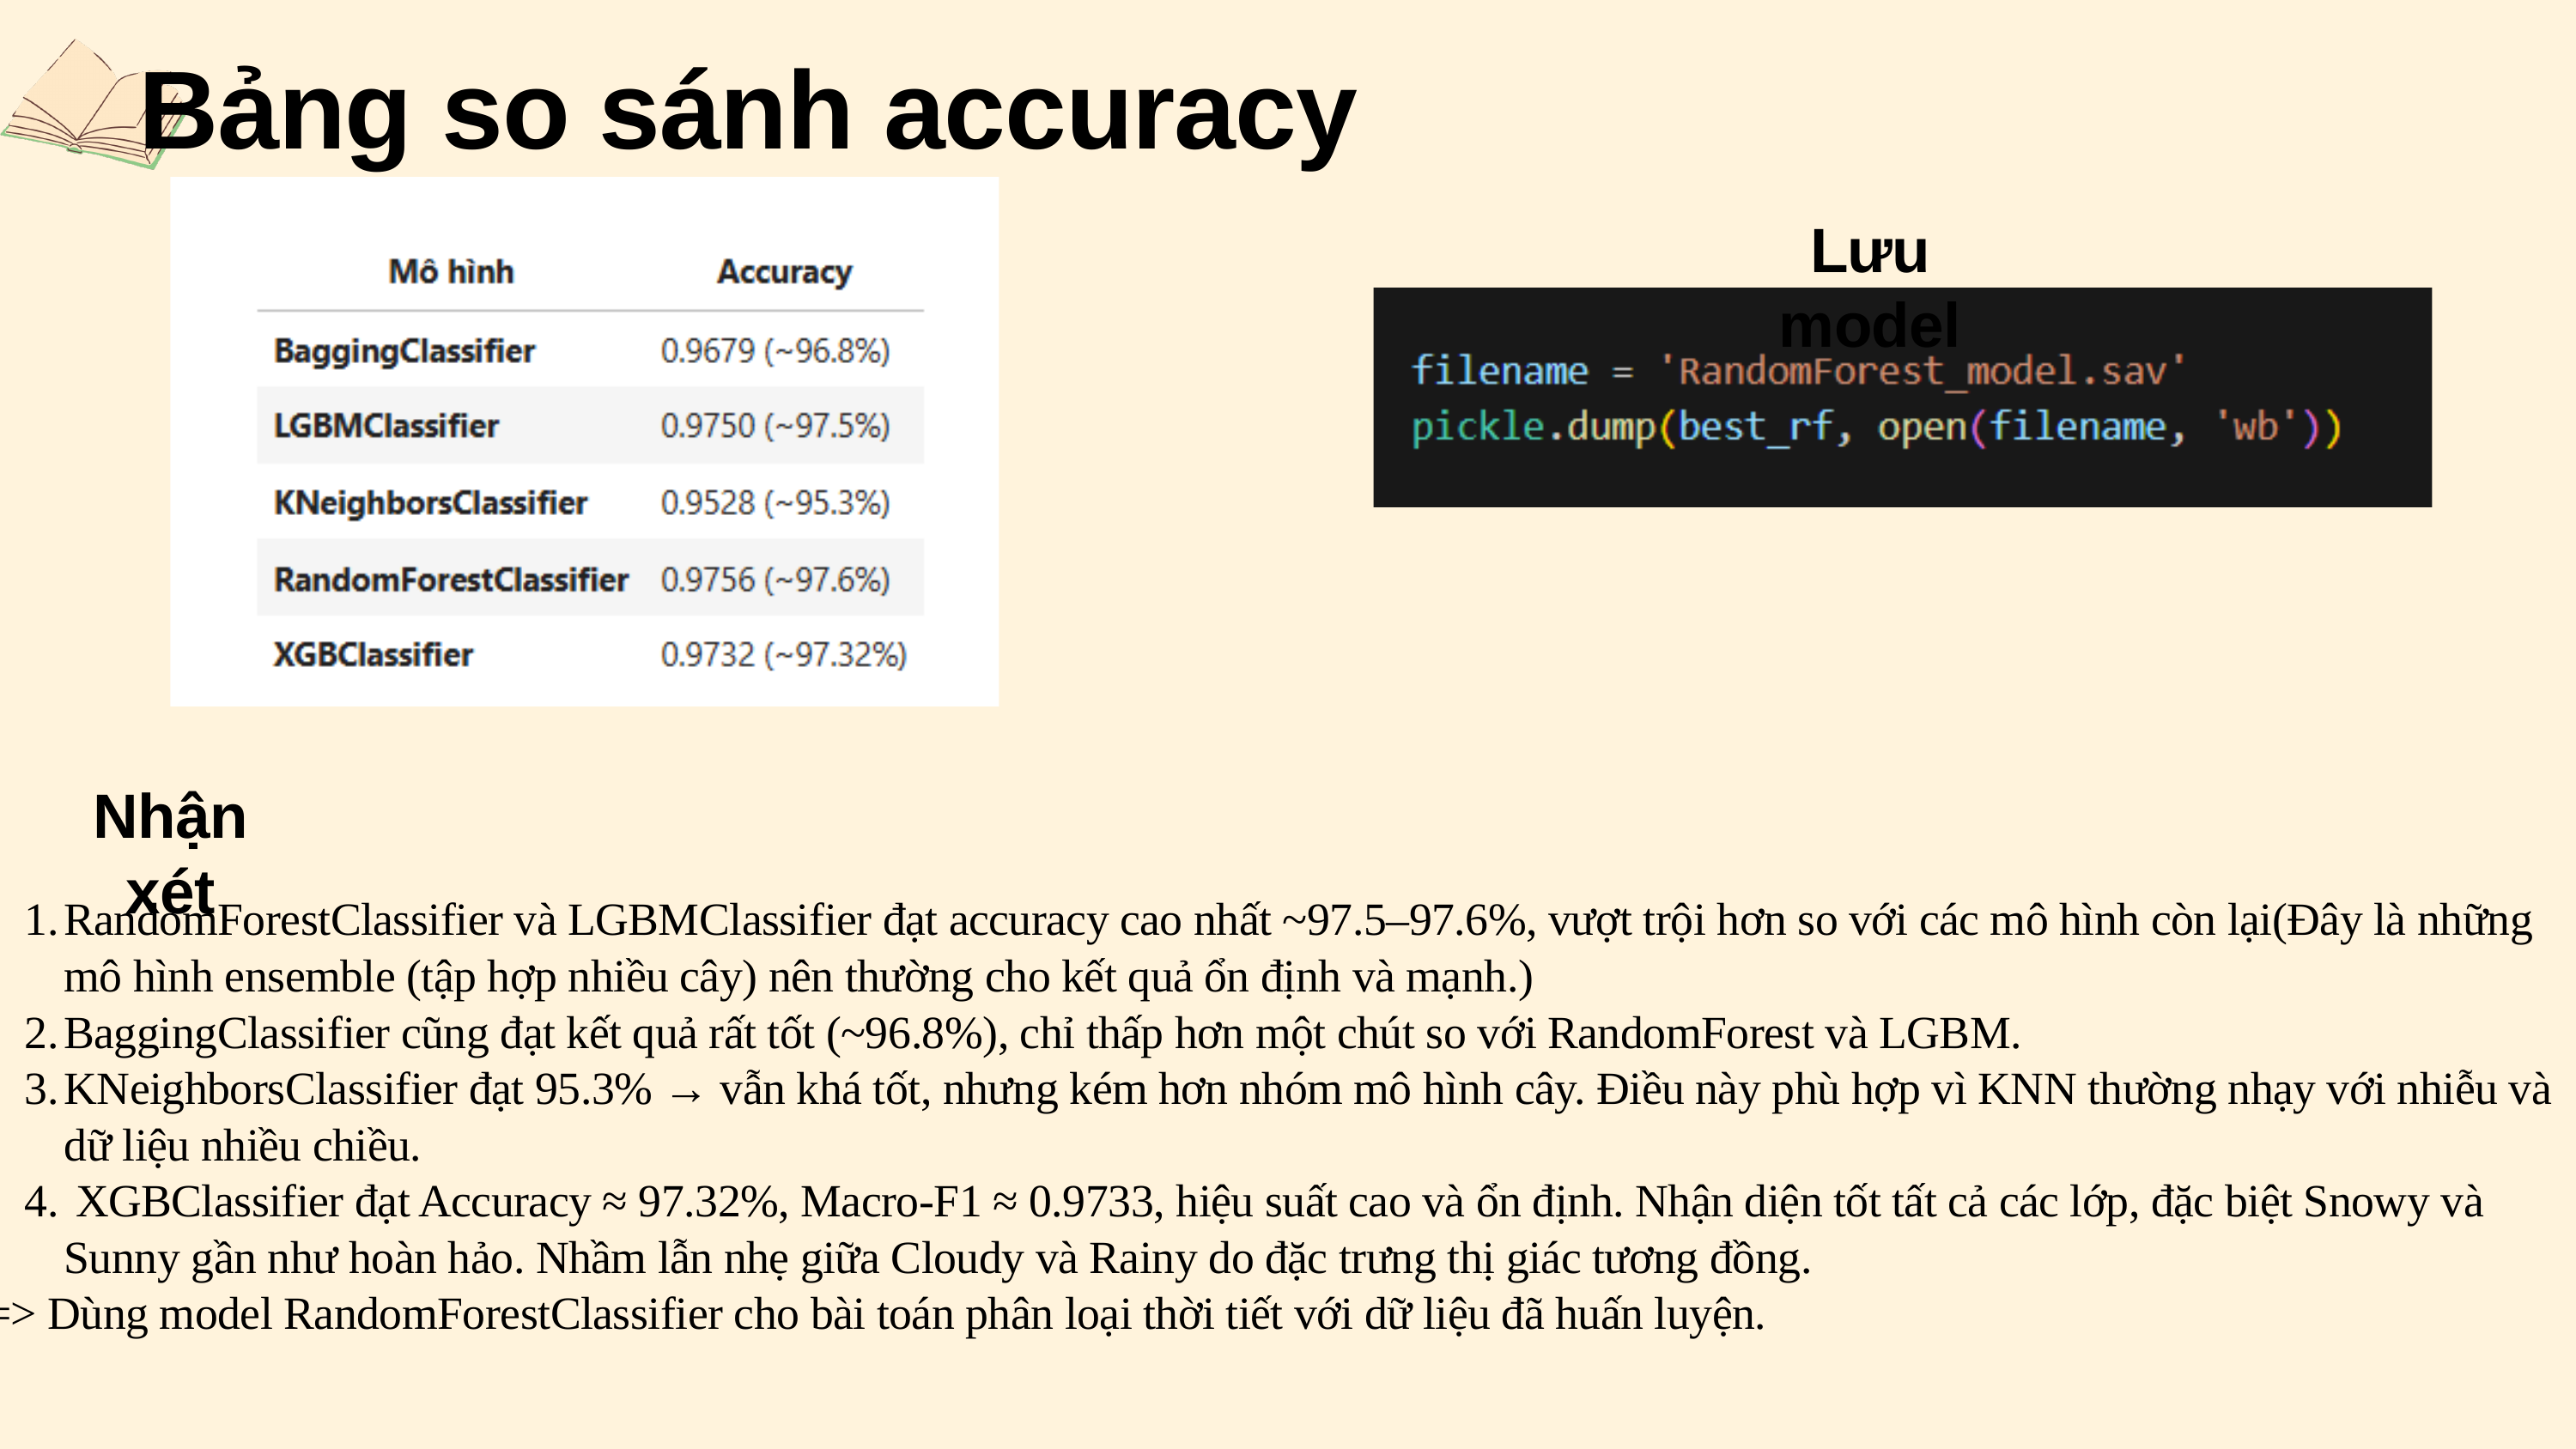

Bảng so sánh accuracy

Lưu model

Nhận xét
RandomForestClassifier và LGBMClassifier đạt accuracy cao nhất ~97.5–97.6%, vượt trội hơn so với các mô hình còn lại(Đây là những mô hình ensemble (tập hợp nhiều cây) nên thường cho kết quả ổn định và mạnh.)
BaggingClassifier cũng đạt kết quả rất tốt (~96.8%), chỉ thấp hơn một chút so với RandomForest và LGBM.
KNeighborsClassifier đạt 95.3% → vẫn khá tốt, nhưng kém hơn nhóm mô hình cây. Điều này phù hợp vì KNN thường nhạy với nhiễu và dữ liệu nhiều chiều.
 XGBClassifier đạt Accuracy ≈ 97.32%, Macro-F1 ≈ 0.9733, hiệu suất cao và ổn định. Nhận diện tốt tất cả các lớp, đặc biệt Snowy và Sunny gần như hoàn hảo. Nhầm lẫn nhẹ giữa Cloudy và Rainy do đặc trưng thị giác tương đồng.
=> Dùng model RandomForestClassifier cho bài toán phân loại thời tiết với dữ liệu đã huấn luyện.